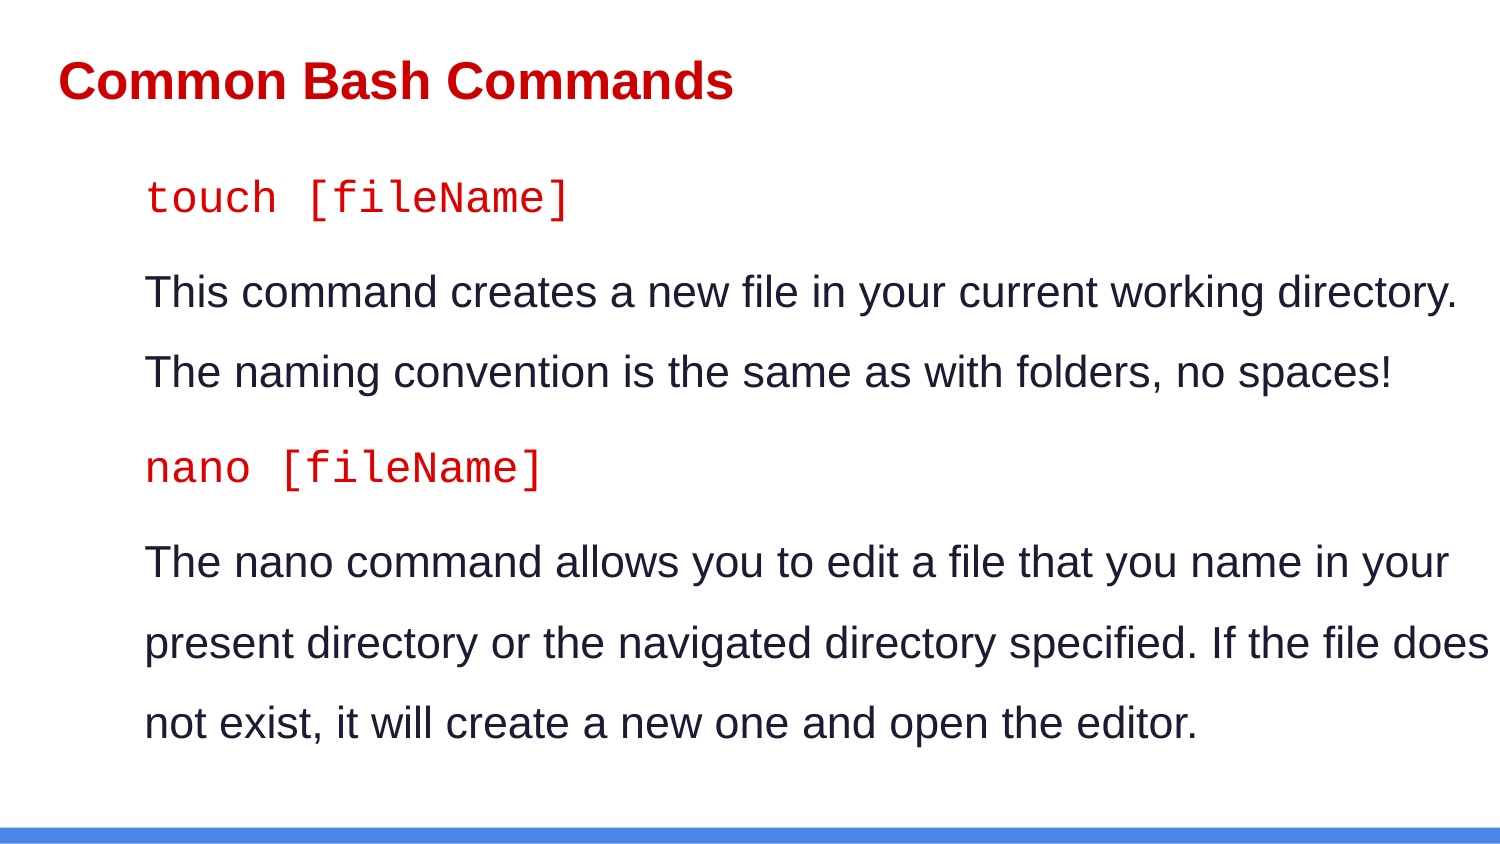

# Common Bash Commands
touch [fileName]
This command creates a new file in your current working directory. The naming convention is the same as with folders, no spaces!
nano [fileName]
The nano command allows you to edit a file that you name in your present directory or the navigated directory specified. If the file does not exist, it will create a new one and open the editor.